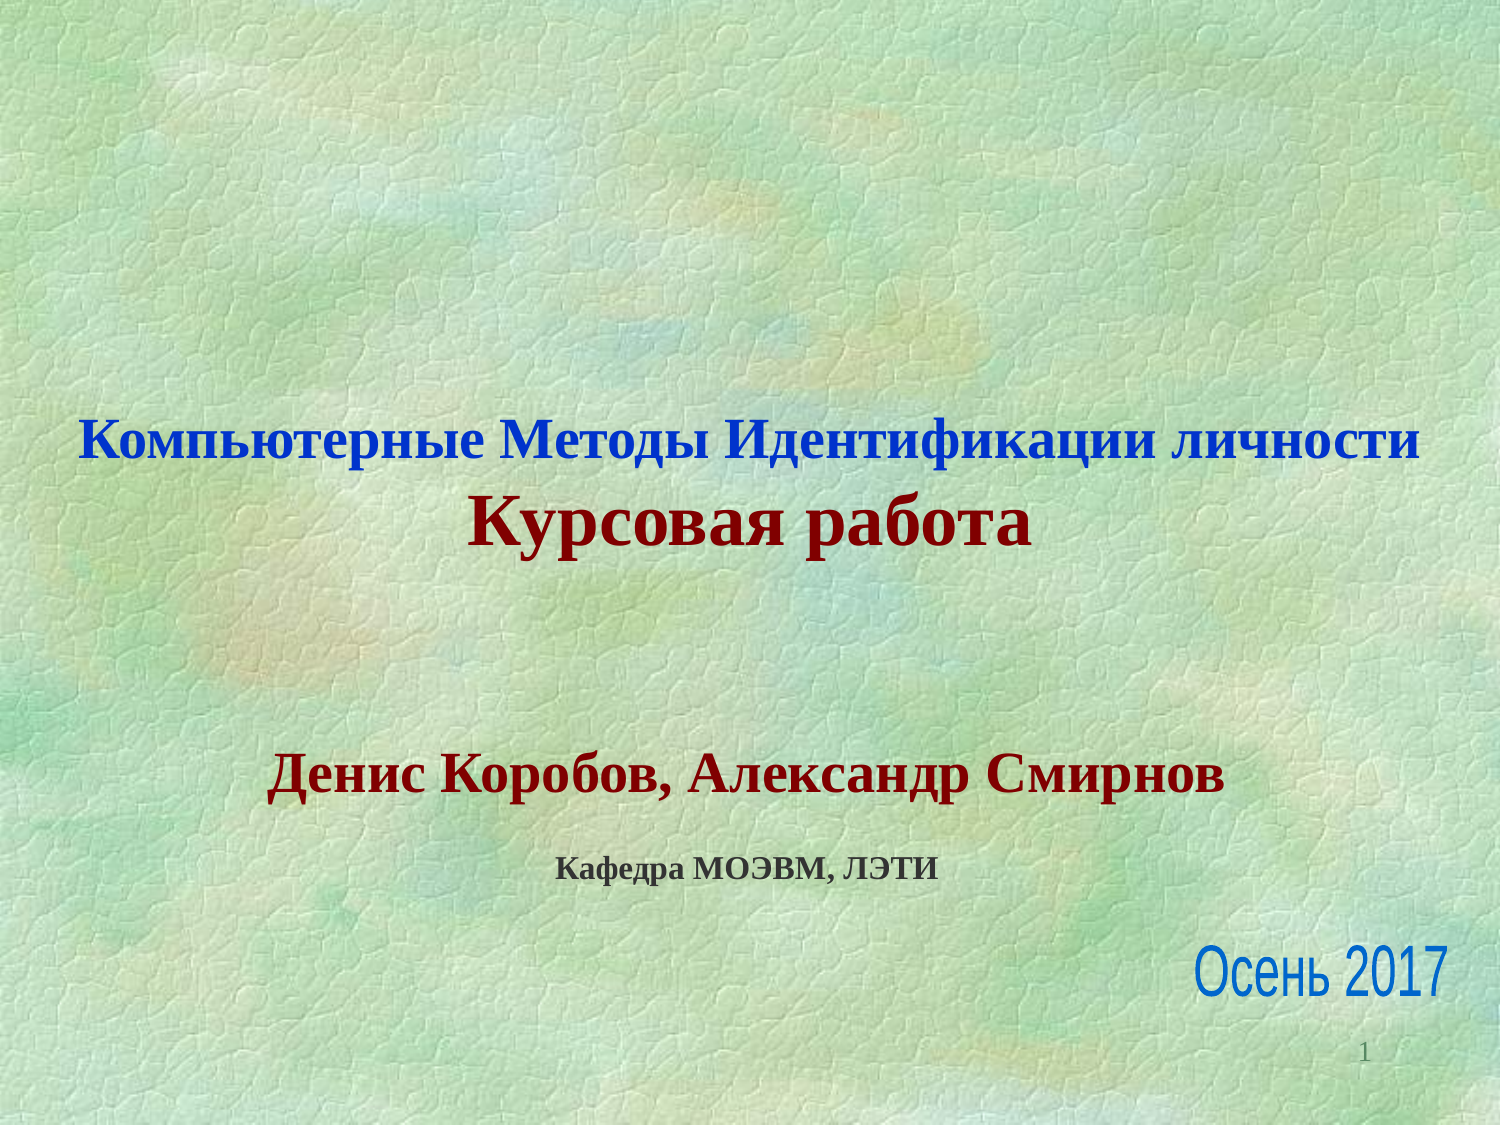

Компьютерные Методы Идентификации личности Курсовая работа
Денис Коробов, Александр Смирнов

Кафедра МОЭВМ, ЛЭТИ
Осень 2017
1